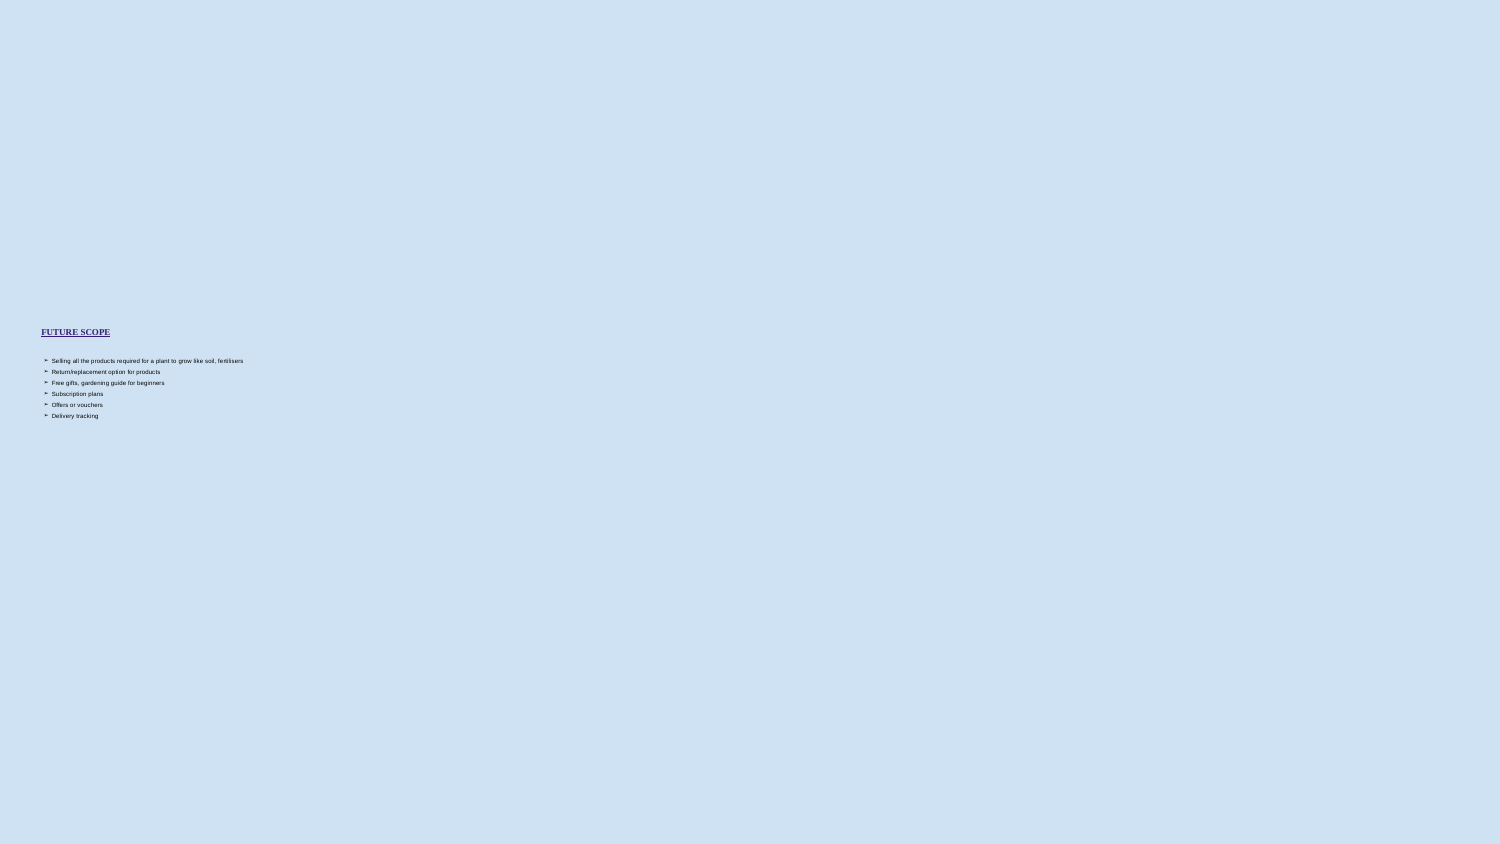

# FUTURE SCOPE

Selling all the products required for a plant to grow like soil, fertilisers
Return/replacement option for products
Free gifts, gardening guide for beginners
Subscription plans
Offers or vouchers
Delivery tracking